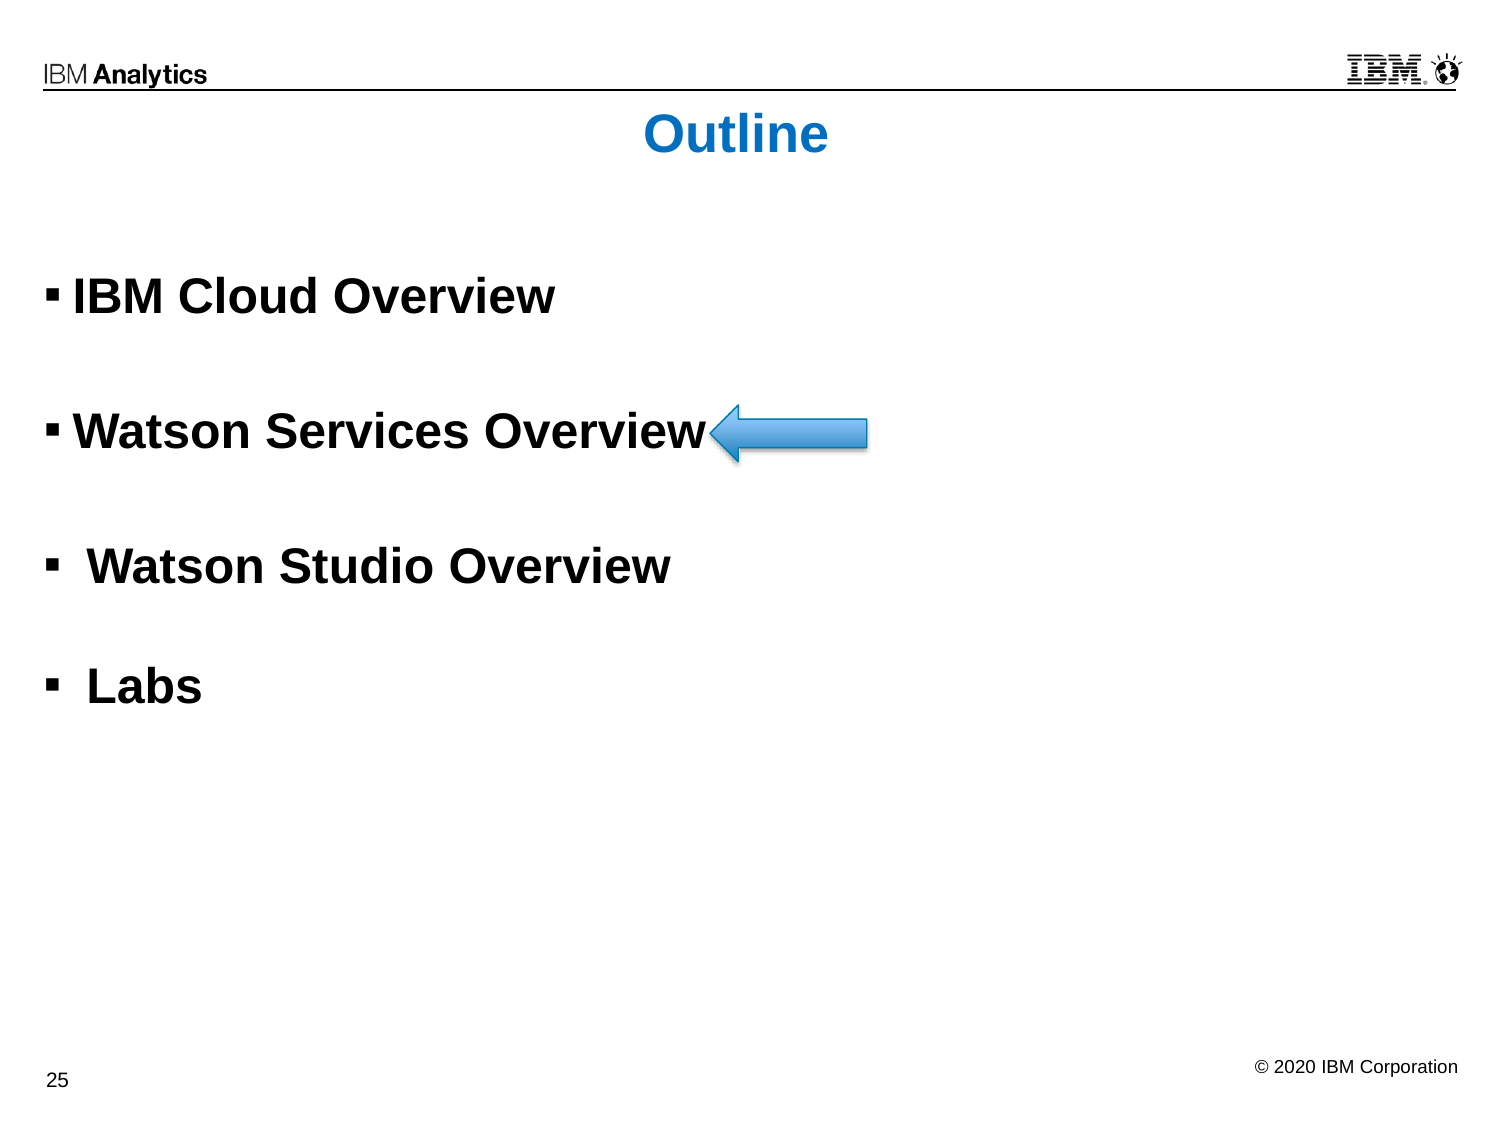

# Outline
IBM Cloud Overview

Watson Services Overview

Watson Studio Overview

Labs

© 2020 IBM Corporation
25